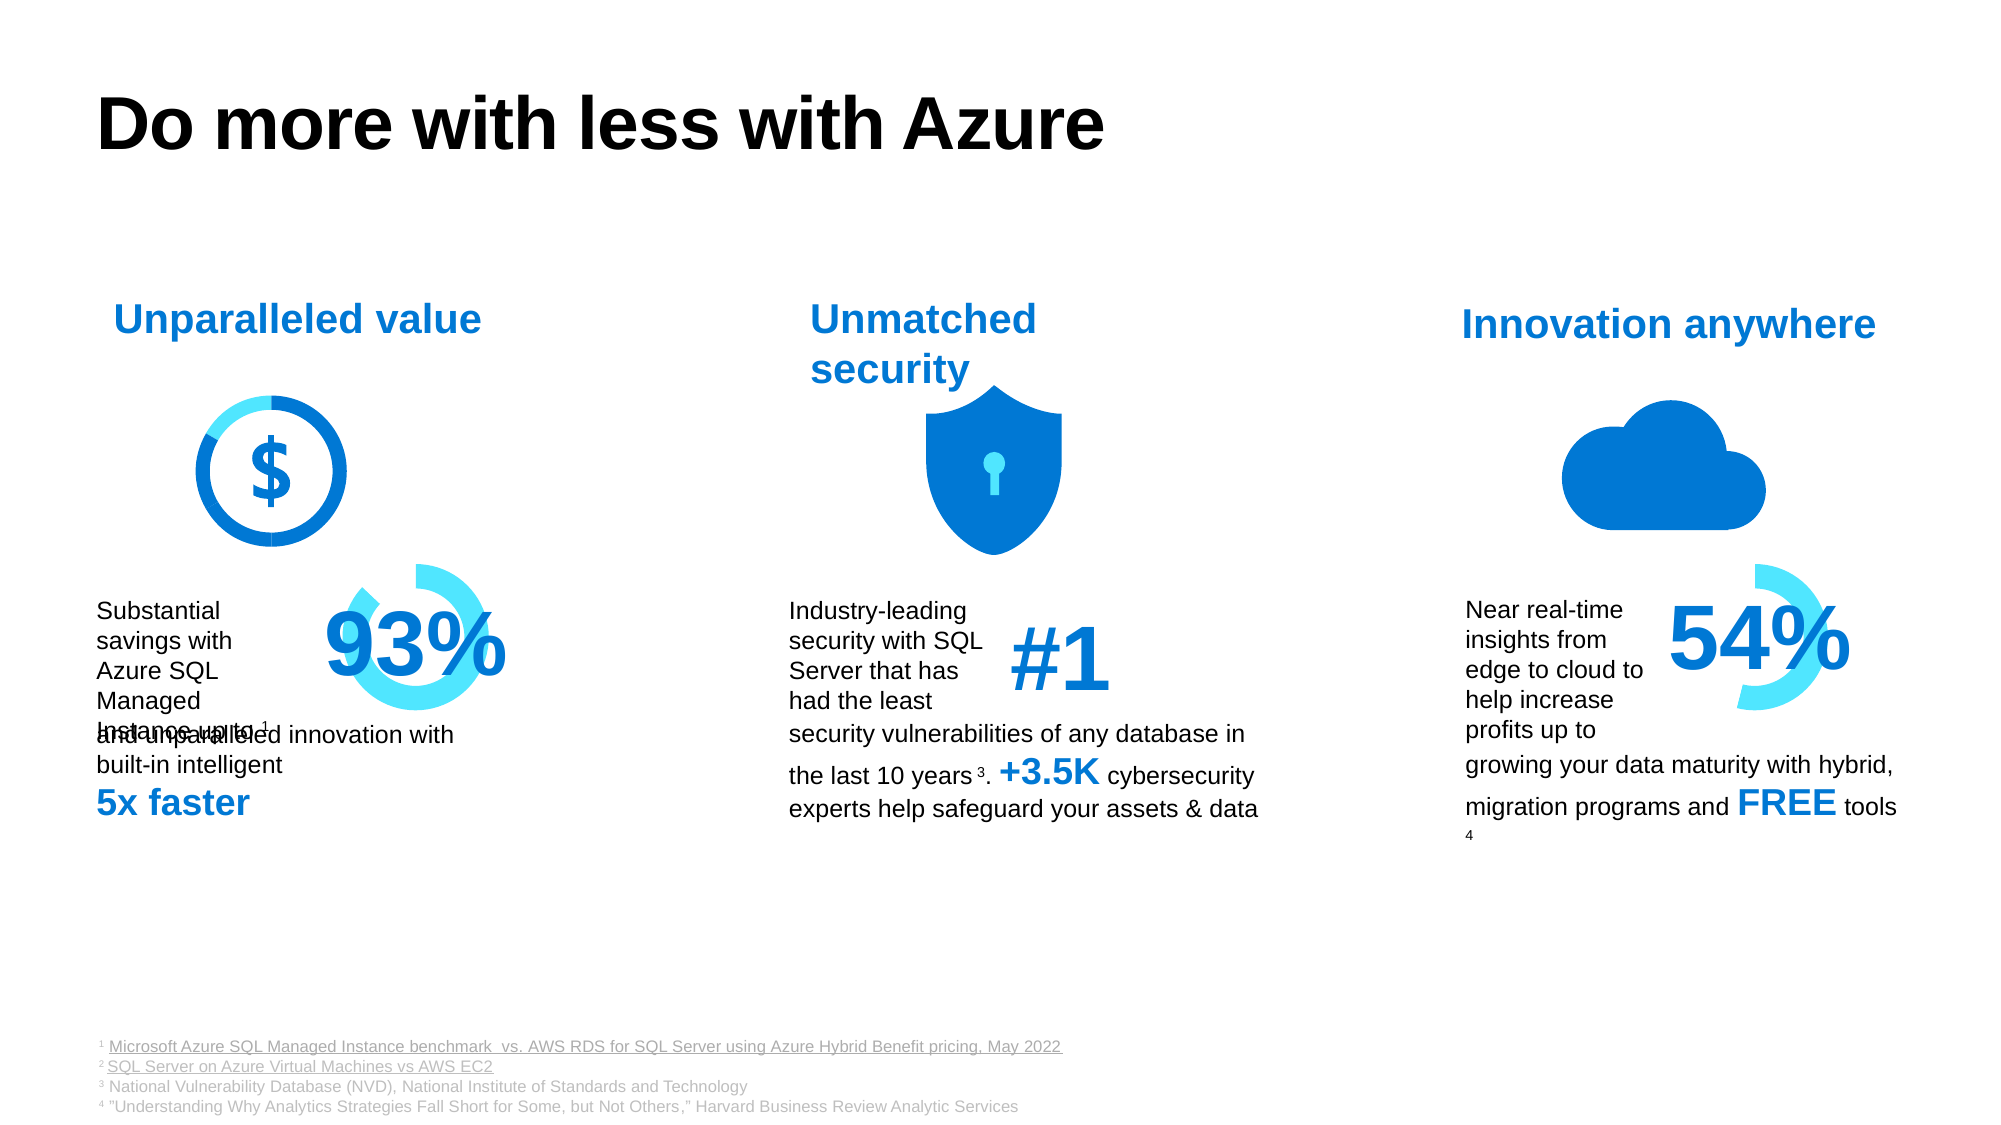

# Do more with less with Azure
Unparalleled value
Unmatched security
Innovation anywhere

### Chart

| Category |   | Sales |
|---|---|---|

### Chart

| Category |   | Sales |
|---|---|---|
54%
93%
Near real-time insights from edge to cloud to help increase profits up to

Substantial savings with Azure SQL Managed Instance up to 1
Industry-leading security with SQL Server that has had the least
#1
security vulnerabilities of any database in the last 10 years 3. +3.5K cybersecurity experts help safeguard your assets & data
and unparalleled innovation with
built-in intelligent performance up to
5x faster than AWS 2
growing your data maturity with hybrid, migration programs and FREE tools 4

1 Microsoft Azure SQL Managed Instance benchmark  vs. AWS RDS for SQL Server using Azure Hybrid Benefit pricing, May 2022
2 SQL Server on Azure Virtual Machines vs AWS EC2
3 National Vulnerability Database (NVD), National Institute of Standards and Technology
4 ”Understanding Why Analytics Strategies Fall Short for Some, but Not Others,” Harvard Business Review Analytic Services